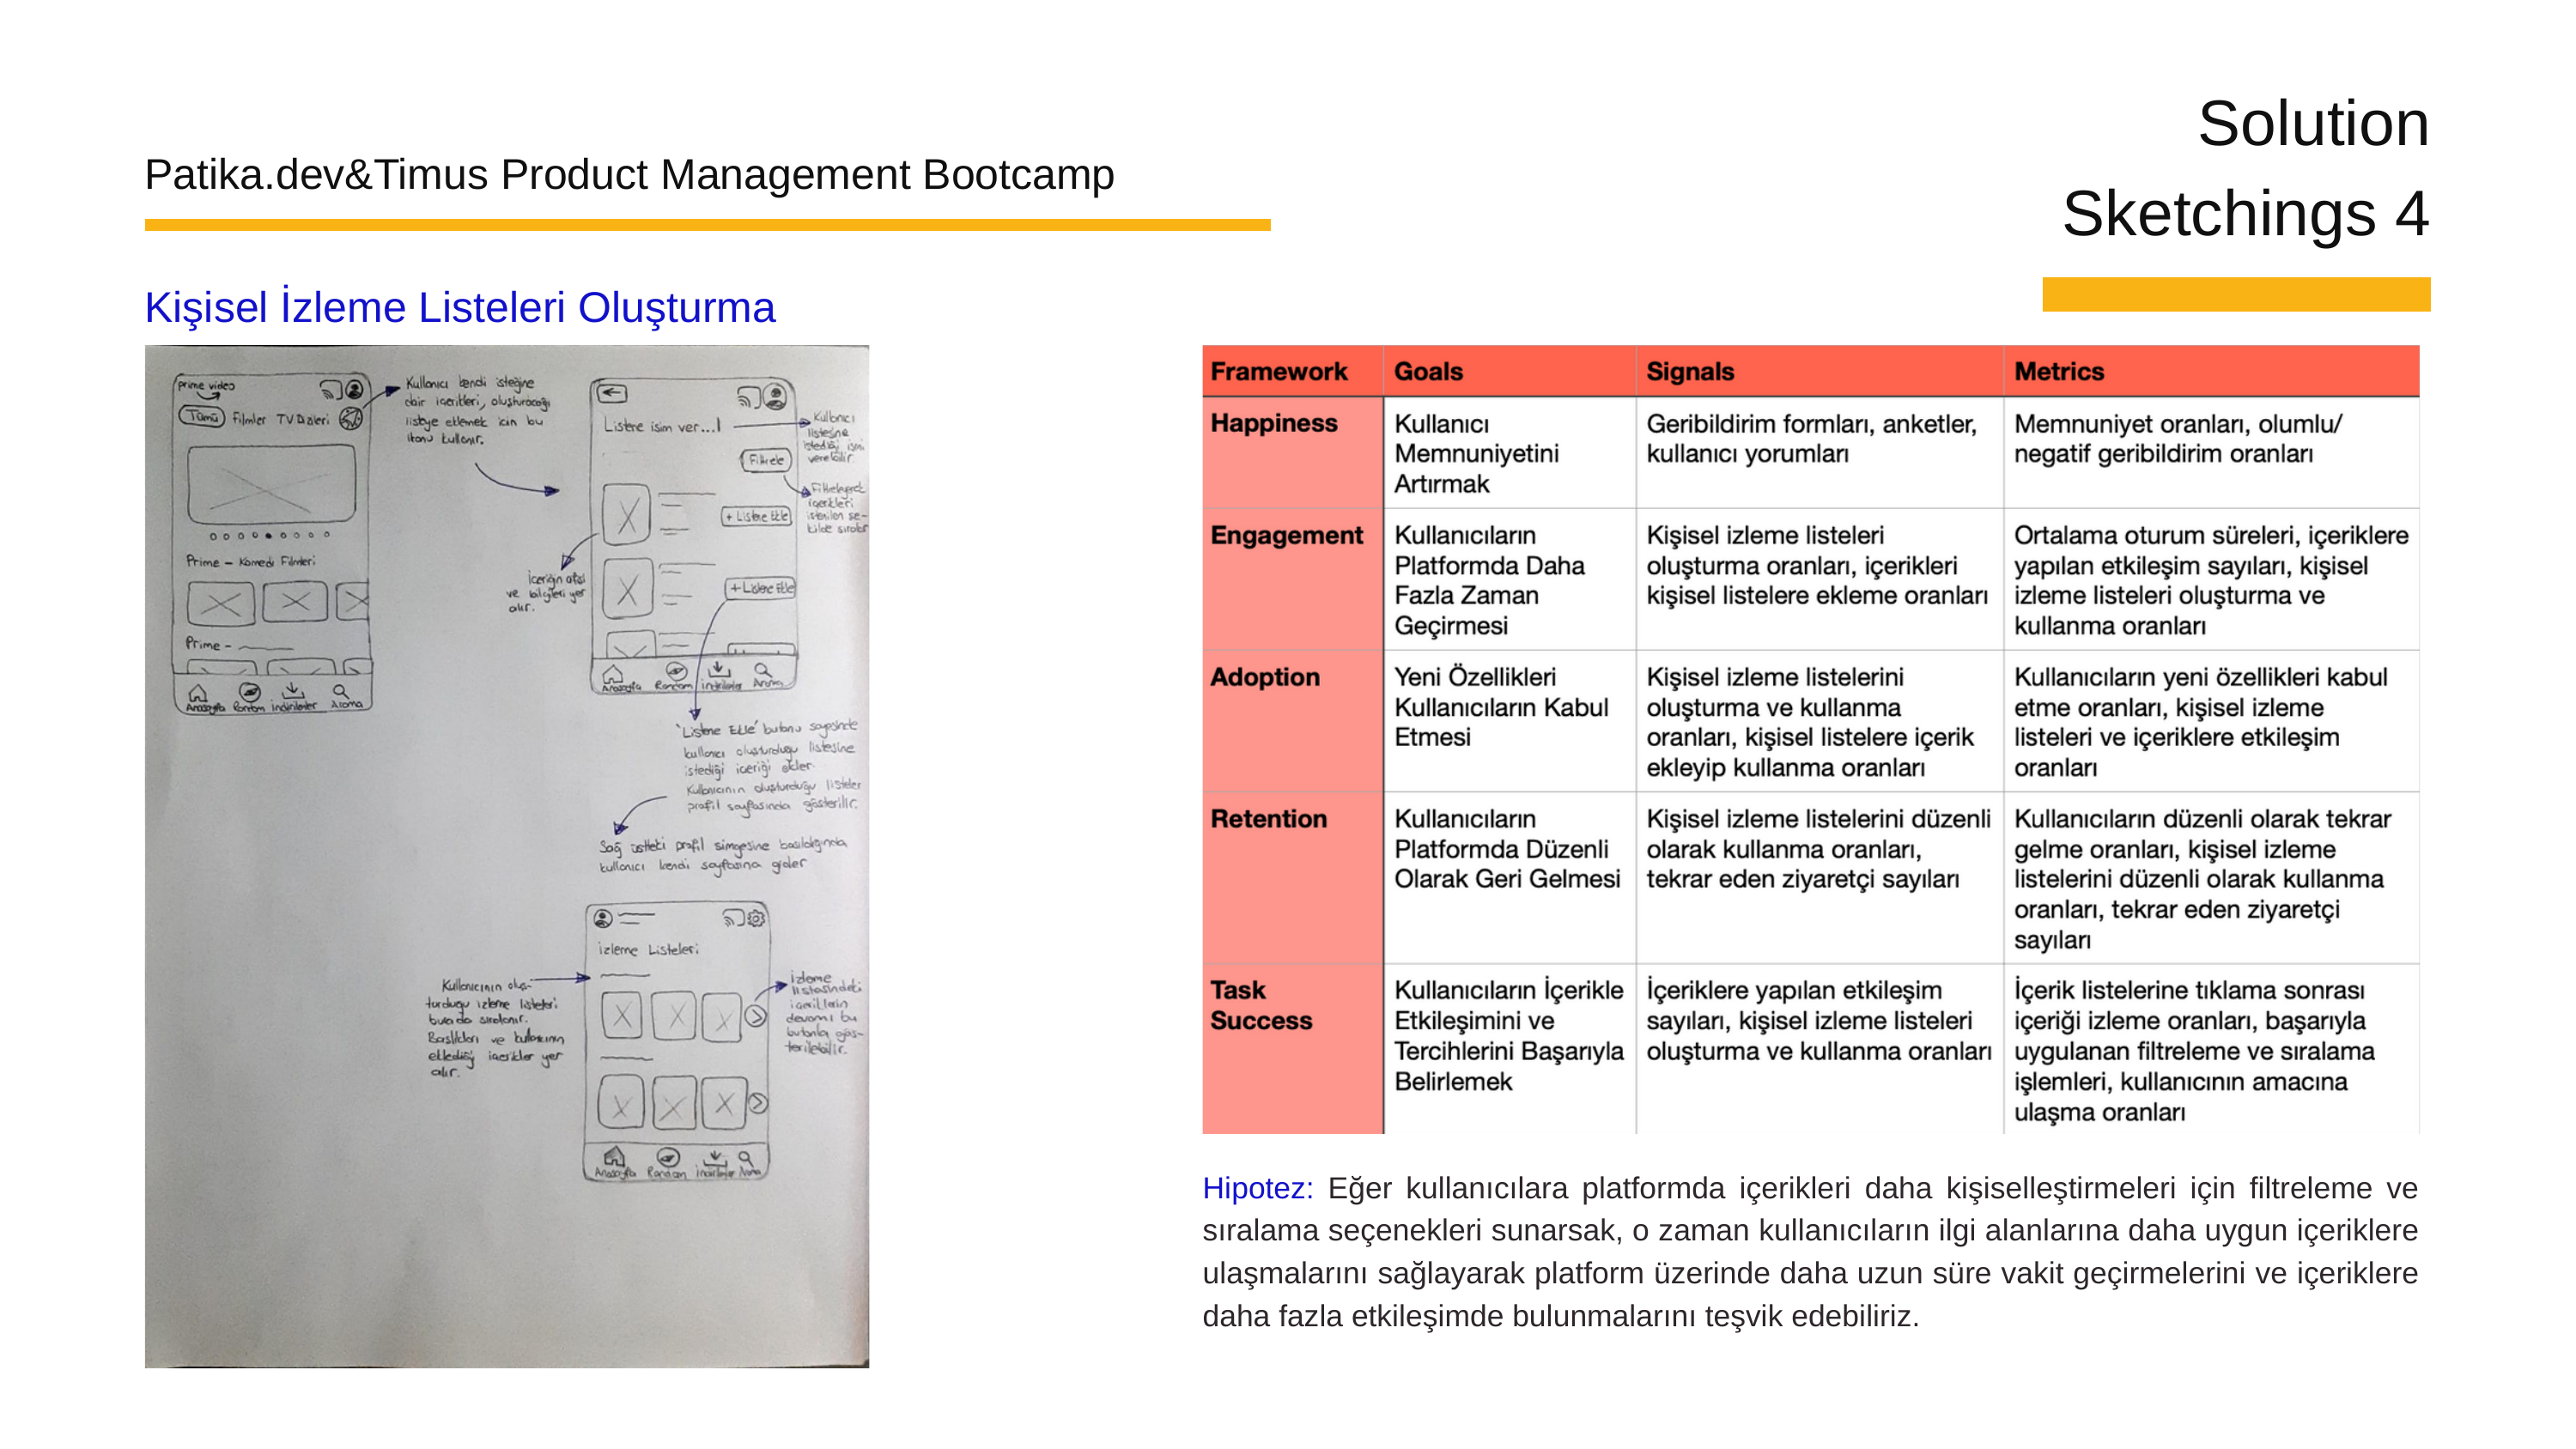

Solution
Sketchings 4
Patika.dev&Timus Product Management Bootcamp

Kişisel İzleme Listeleri Oluşturma

Hipotez: Eğer kullanıcılara platformda içerikleri daha kişiselleştirmeleri için filtreleme ve sıralama seçenekleri sunarsak, o zaman kullanıcıların ilgi alanlarına daha uygun içeriklere ulaşmalarını sağlayarak platform üzerinde daha uzun süre vakit geçirmelerini ve içeriklere daha fazla etkileşimde bulunmalarını teşvik edebiliriz.